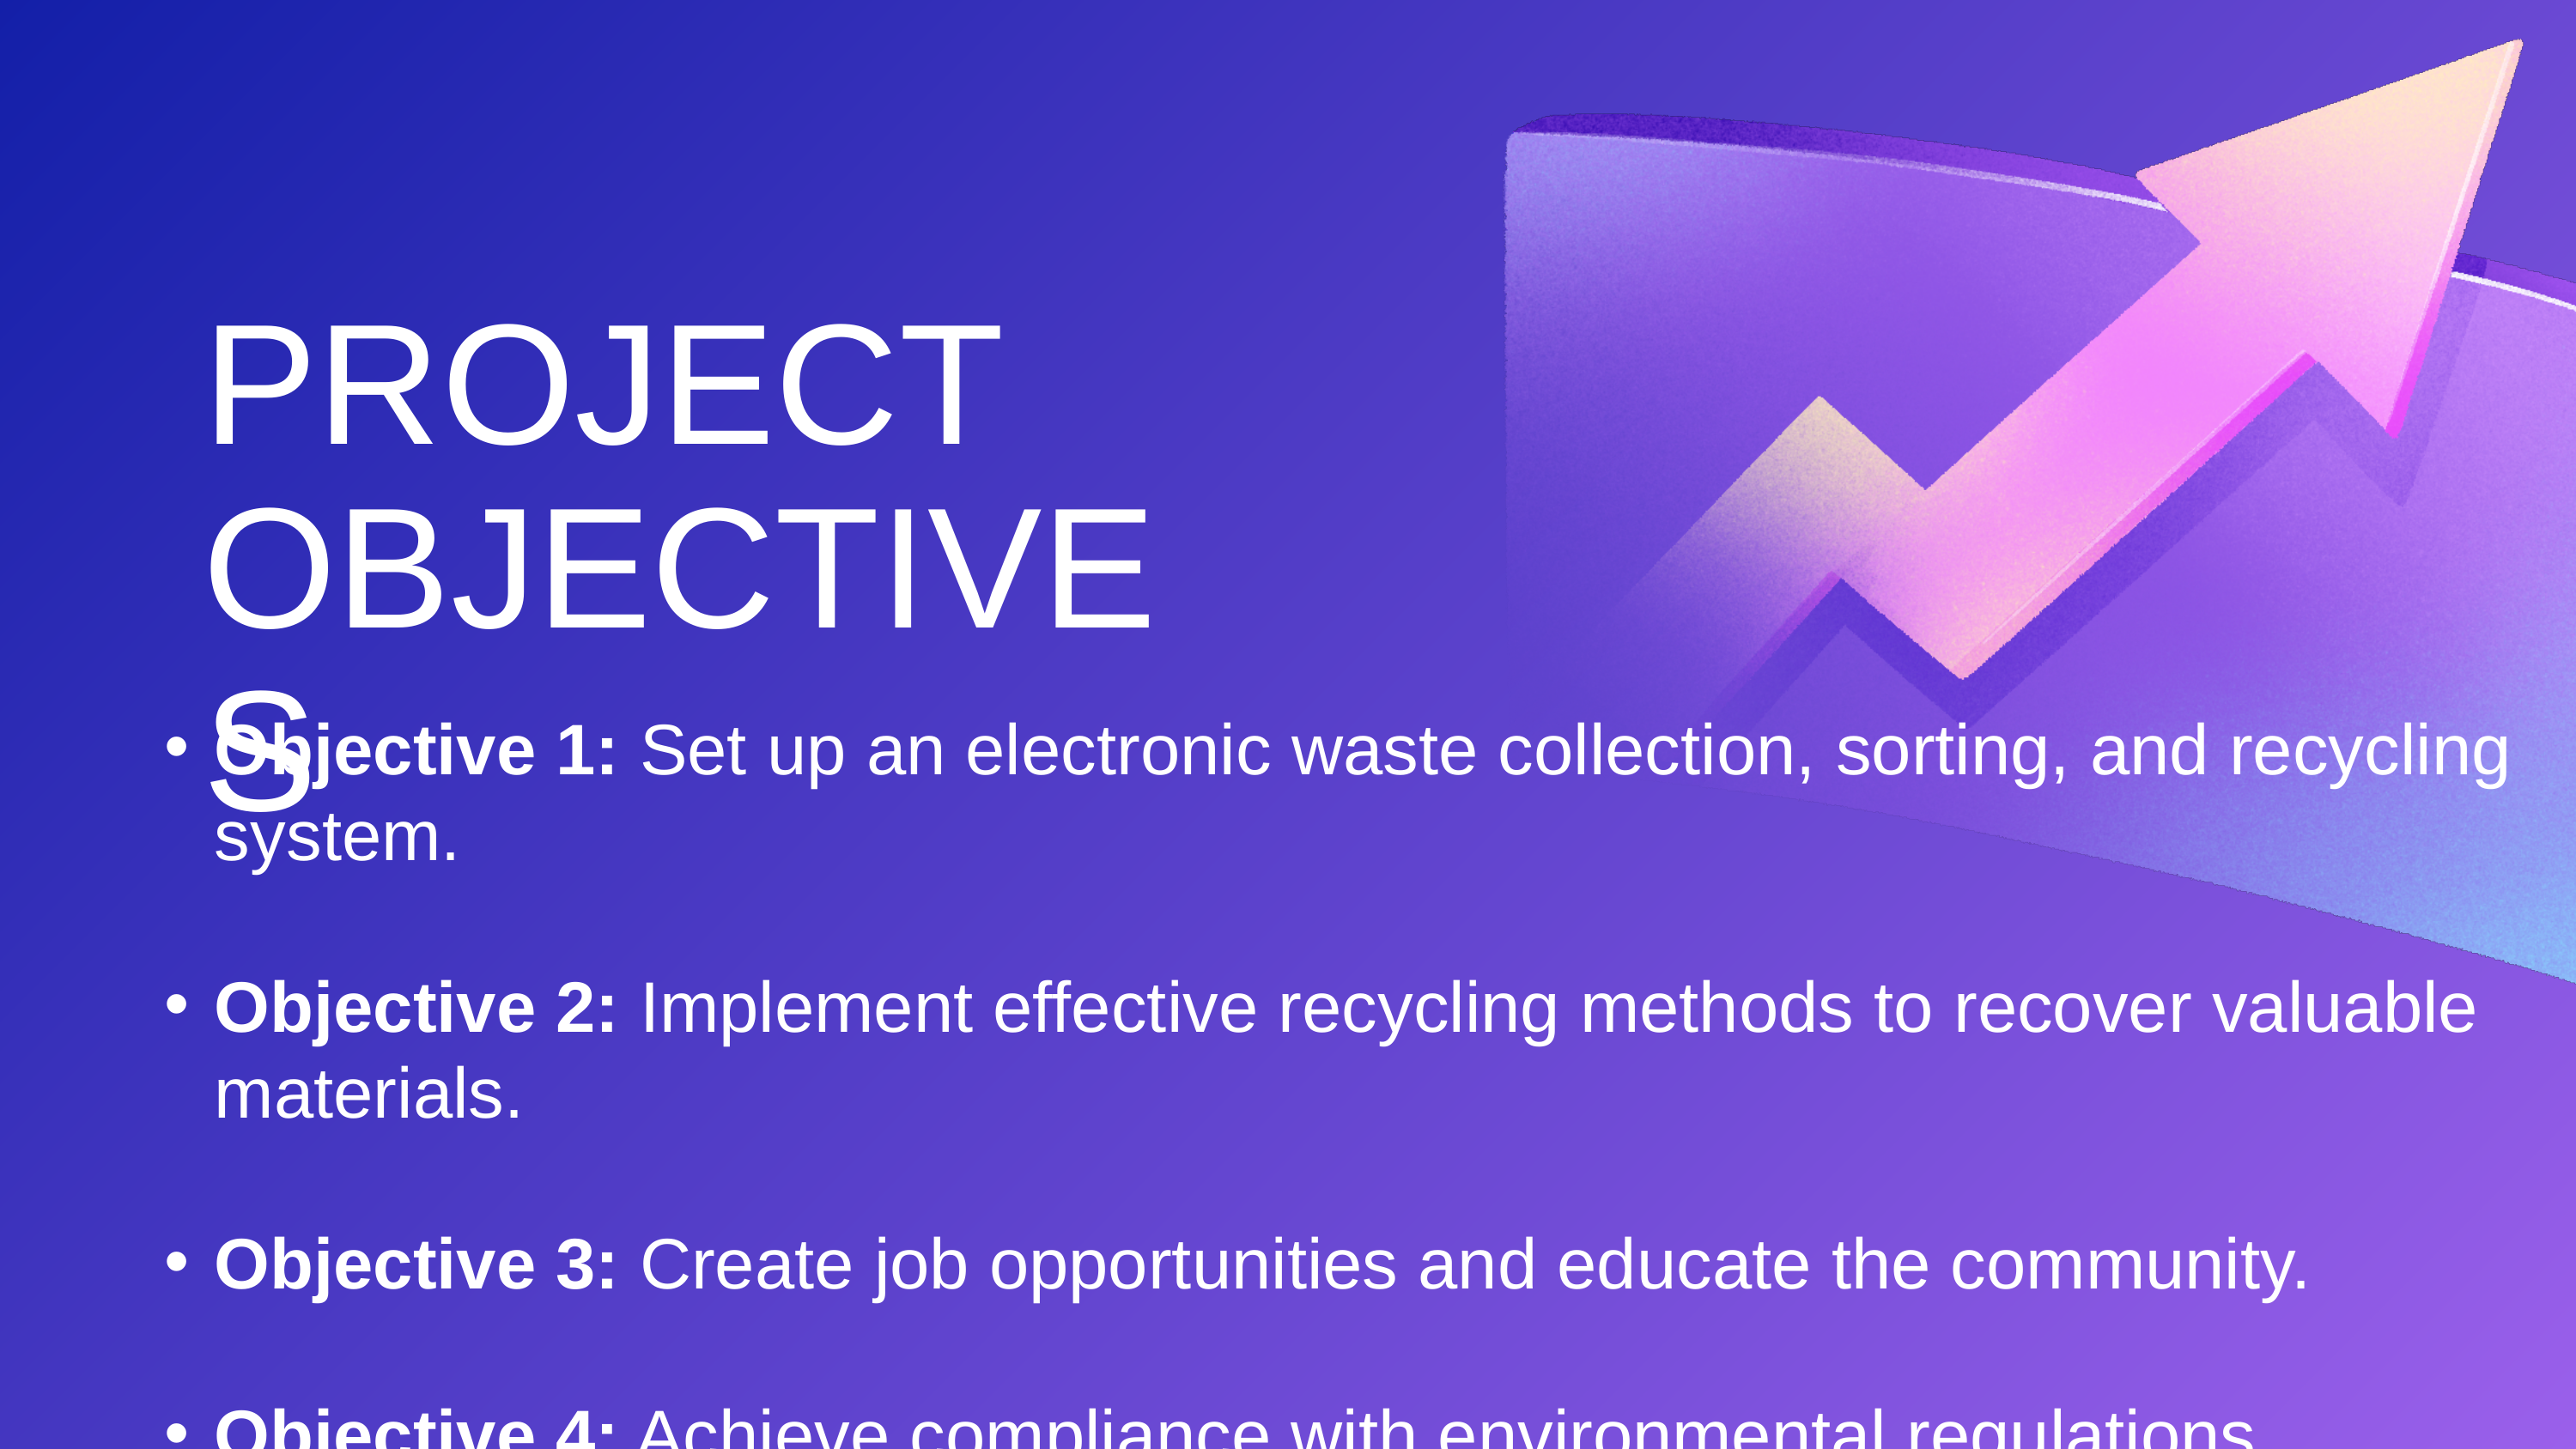

PROJECT OBJECTIVES
Objective 1: Set up an electronic waste collection, sorting, and recycling system.

Objective 2: Implement effective recycling methods to recover valuable materials.

Objective 3: Create job opportunities and educate the community.

Objective 4: Achieve compliance with environmental regulations.